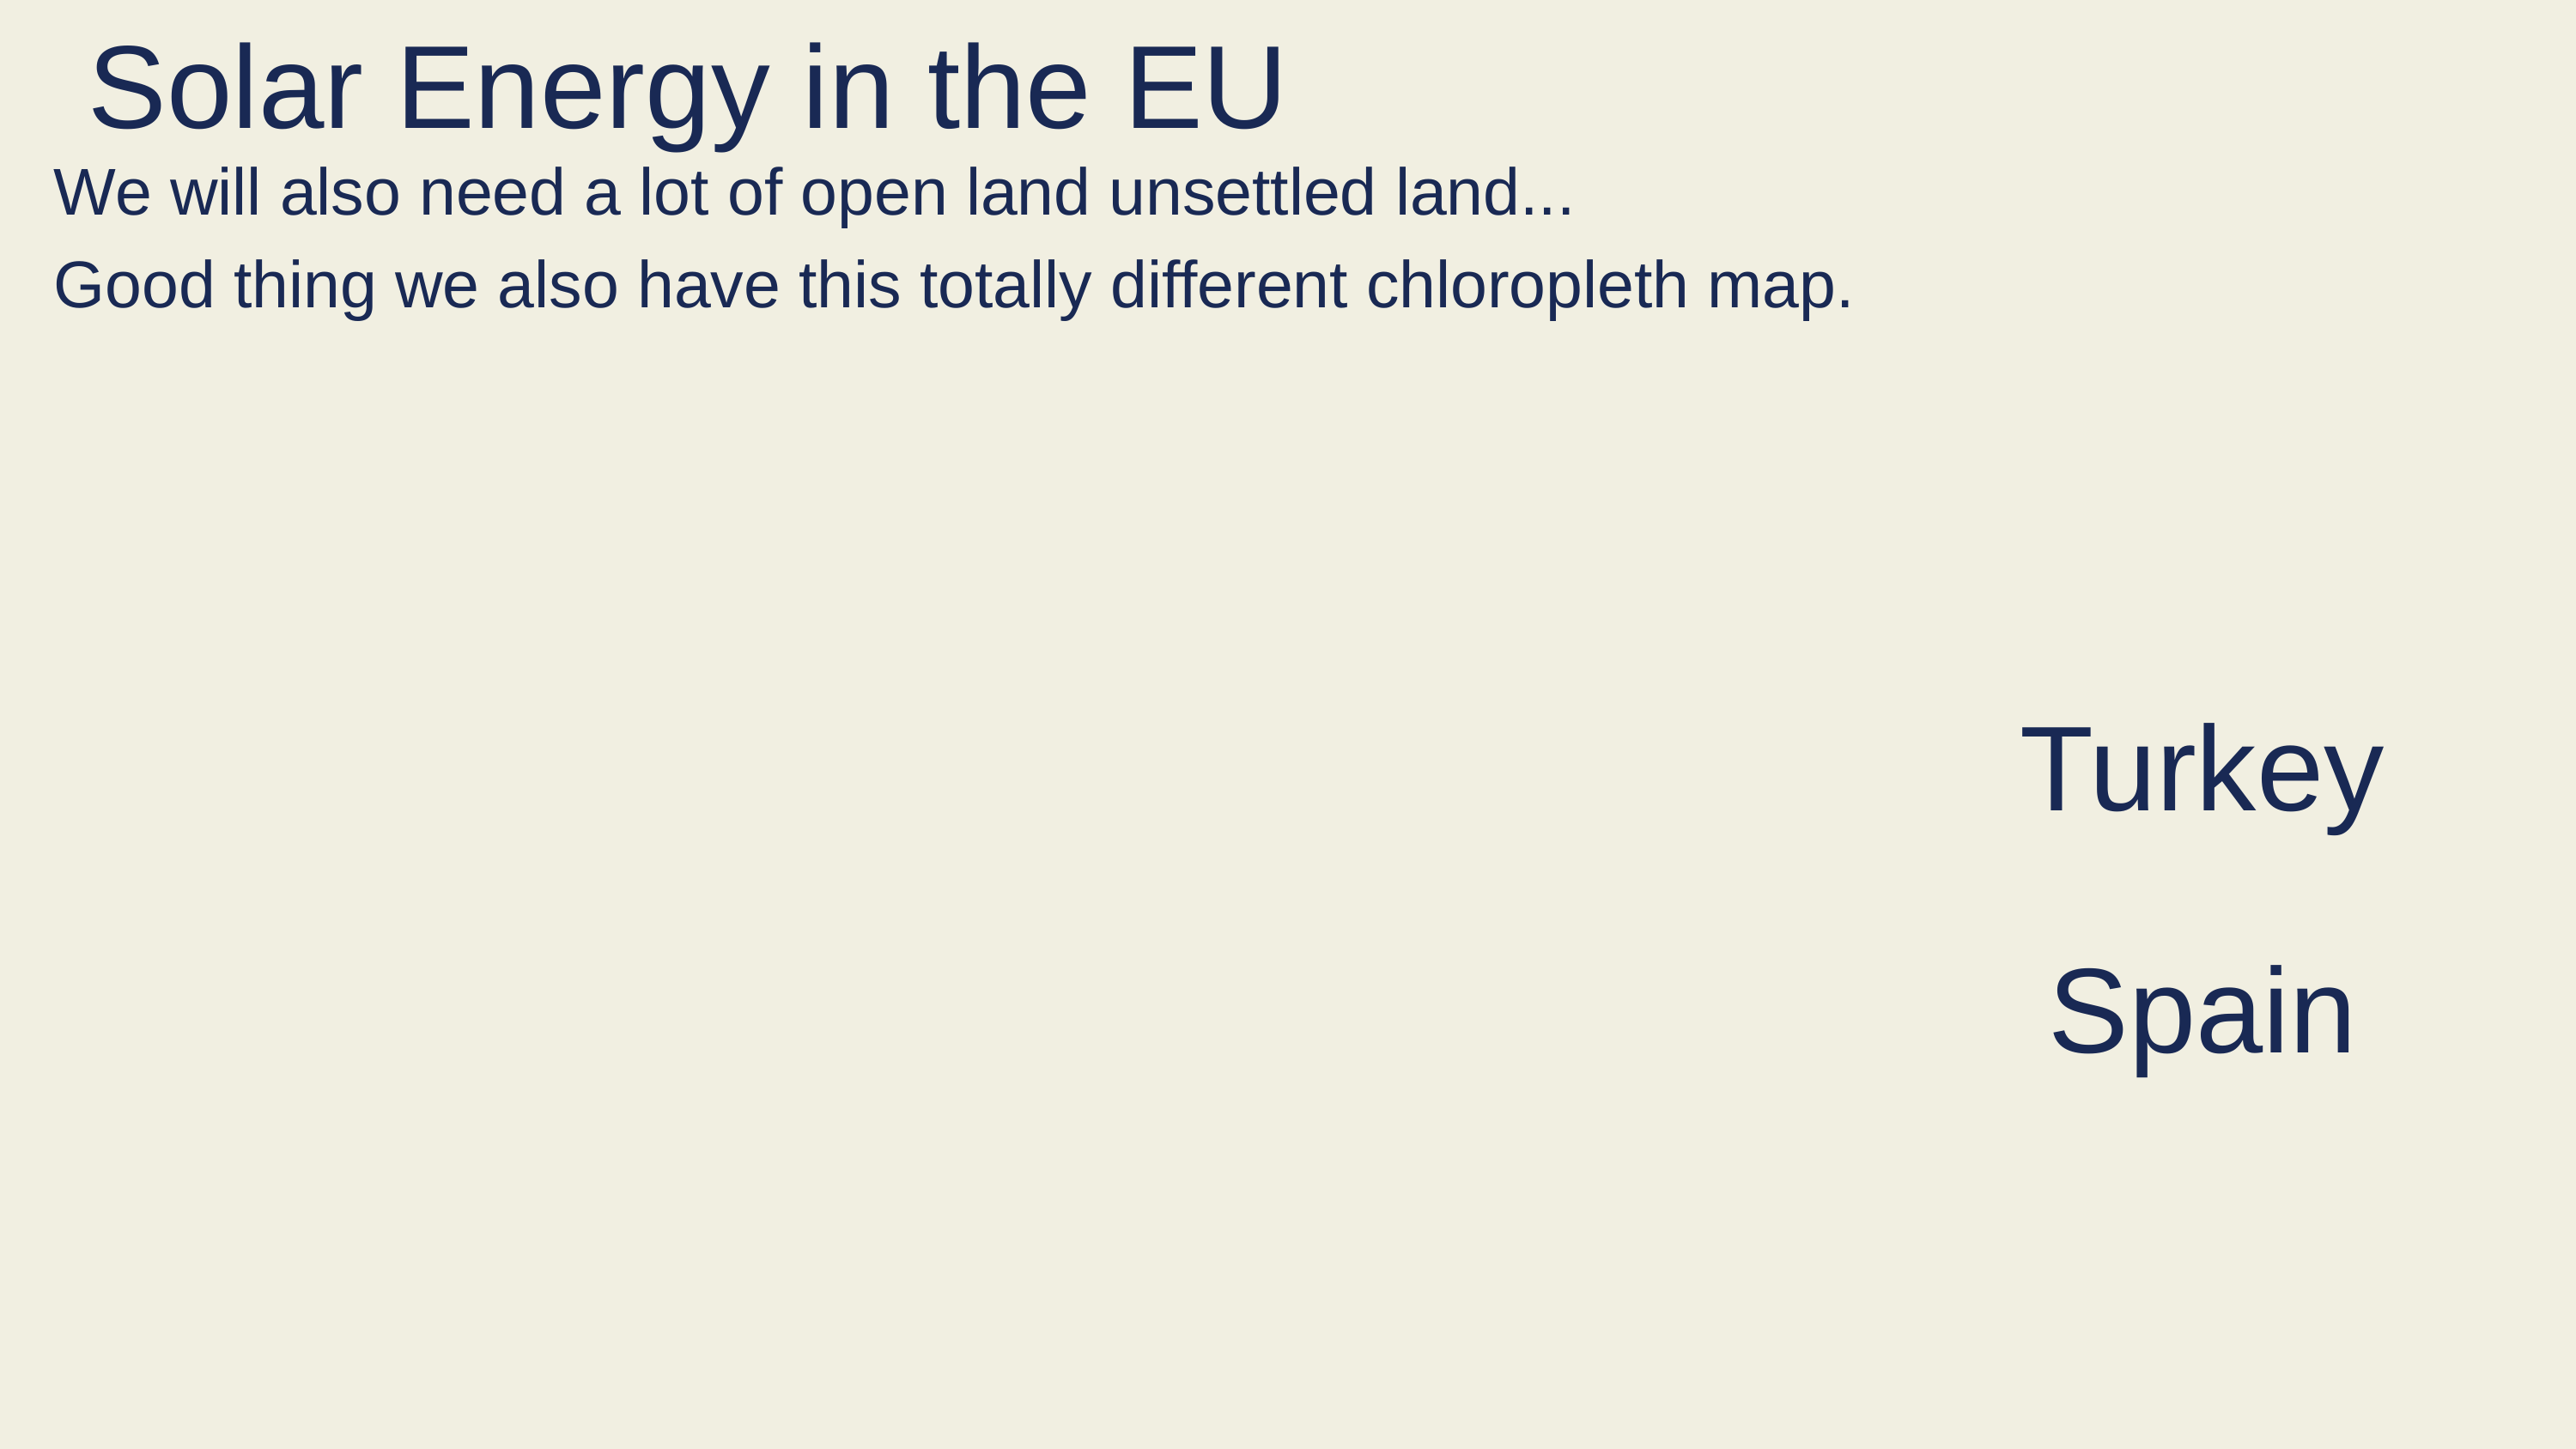

Solar Energy in the EU
We will also need a lot of open land unsettled land...
Good thing we also have this totally different chloropleth map.
Turkey
Spain